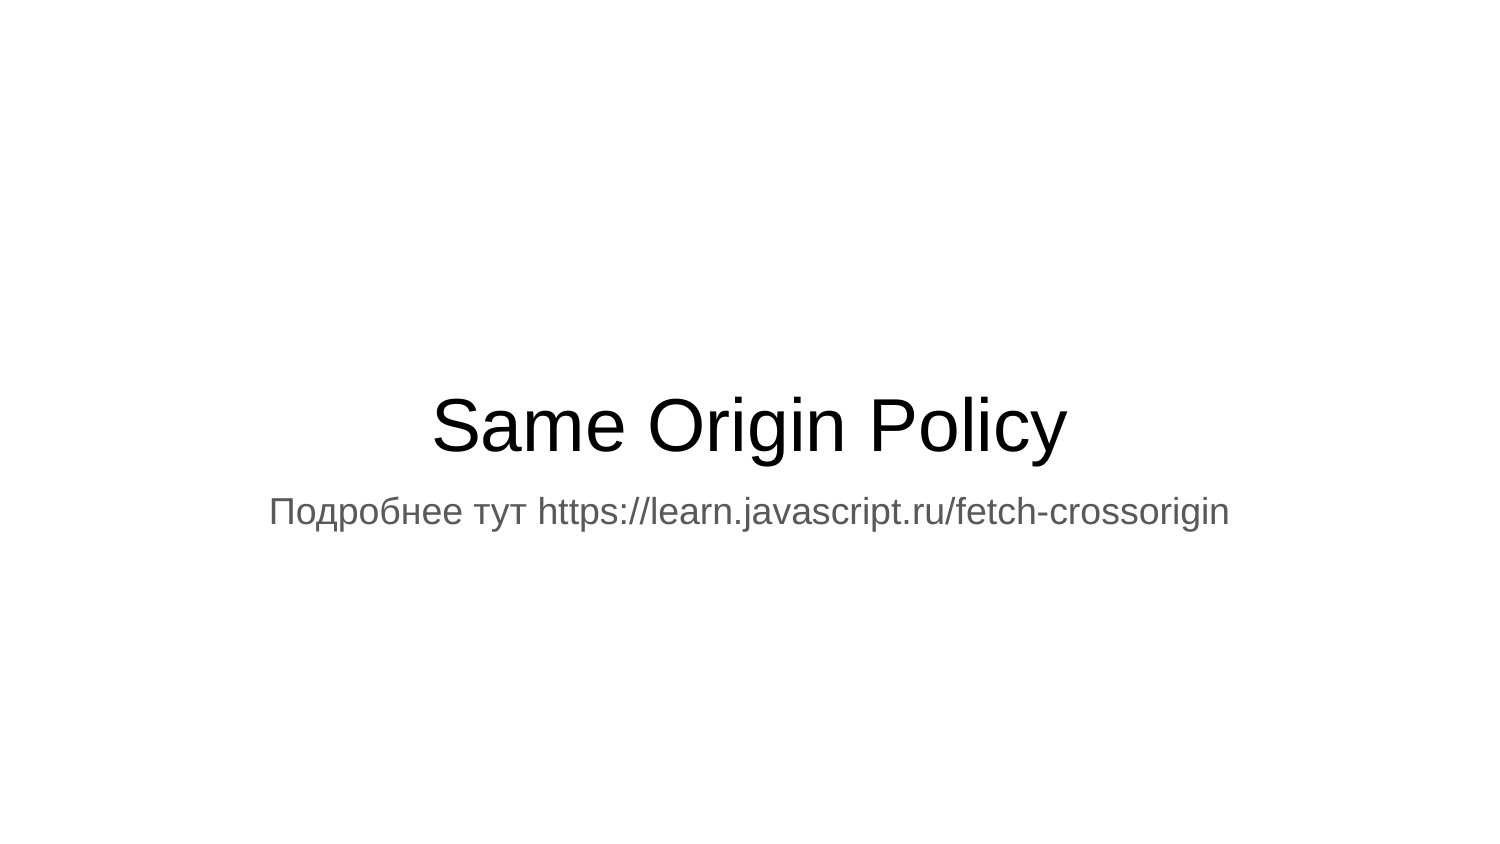

# Same Origin Policy
Подробнее тут https://learn.javascript.ru/fetch-crossorigin